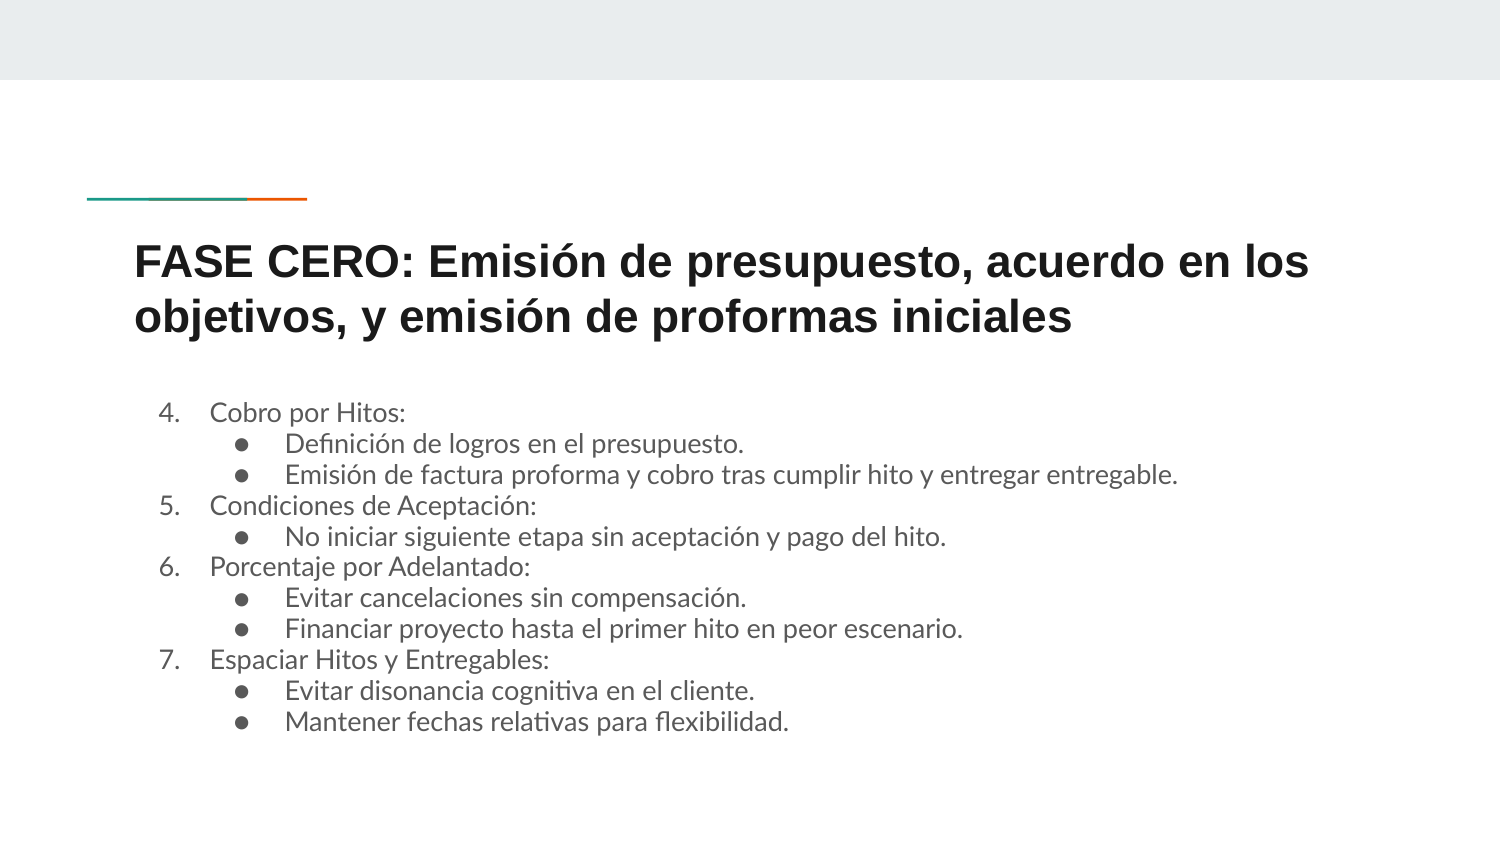

# FASE CERO: Emisión de presupuesto, acuerdo en los objetivos, y emisión de proformas iniciales
Cobro por Hitos:
Definición de logros en el presupuesto.
Emisión de factura proforma y cobro tras cumplir hito y entregar entregable.
Condiciones de Aceptación:
No iniciar siguiente etapa sin aceptación y pago del hito.
Porcentaje por Adelantado:
Evitar cancelaciones sin compensación.
Financiar proyecto hasta el primer hito en peor escenario.
Espaciar Hitos y Entregables:
Evitar disonancia cognitiva en el cliente.
Mantener fechas relativas para flexibilidad.